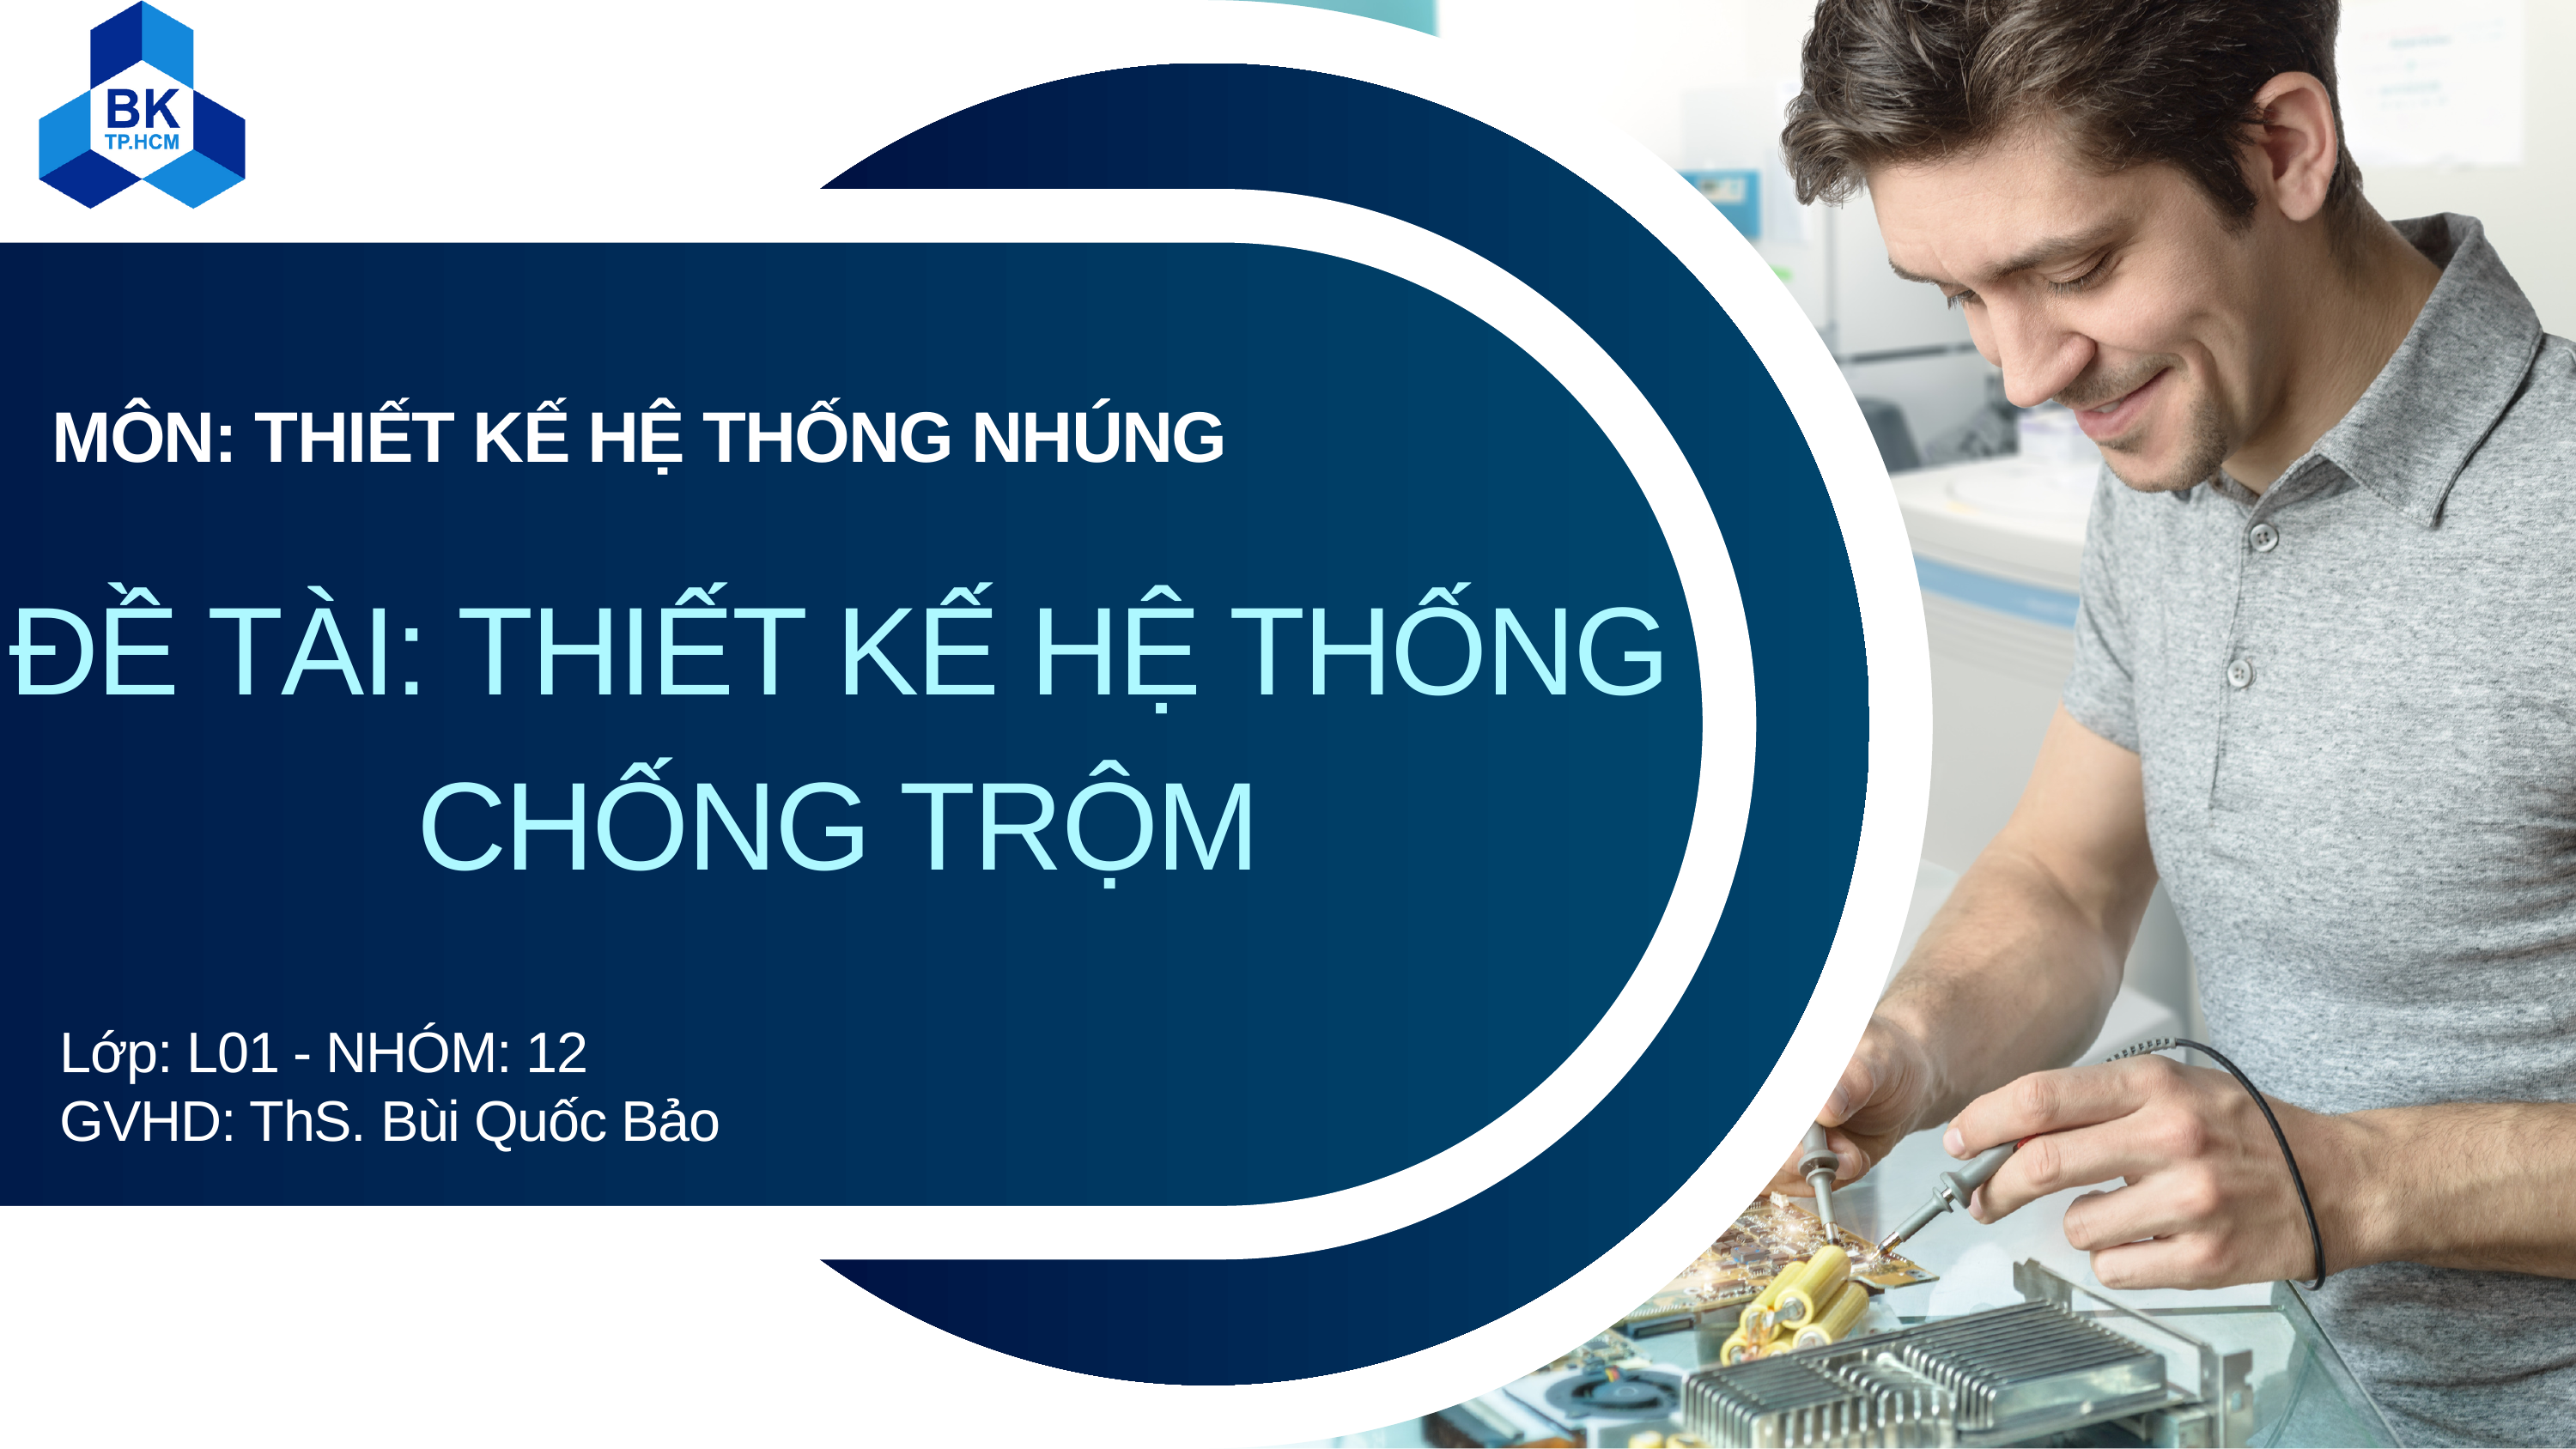

MÔN: THIẾT KẾ HỆ THỐNG NHÚNG
ĐỀ TÀI: THIẾT KẾ HỆ THỐNG CHỐNG TRỘM
Lớp: L01 - NHÓM: 12
GVHD: ThS. Bùi Quốc Bảo